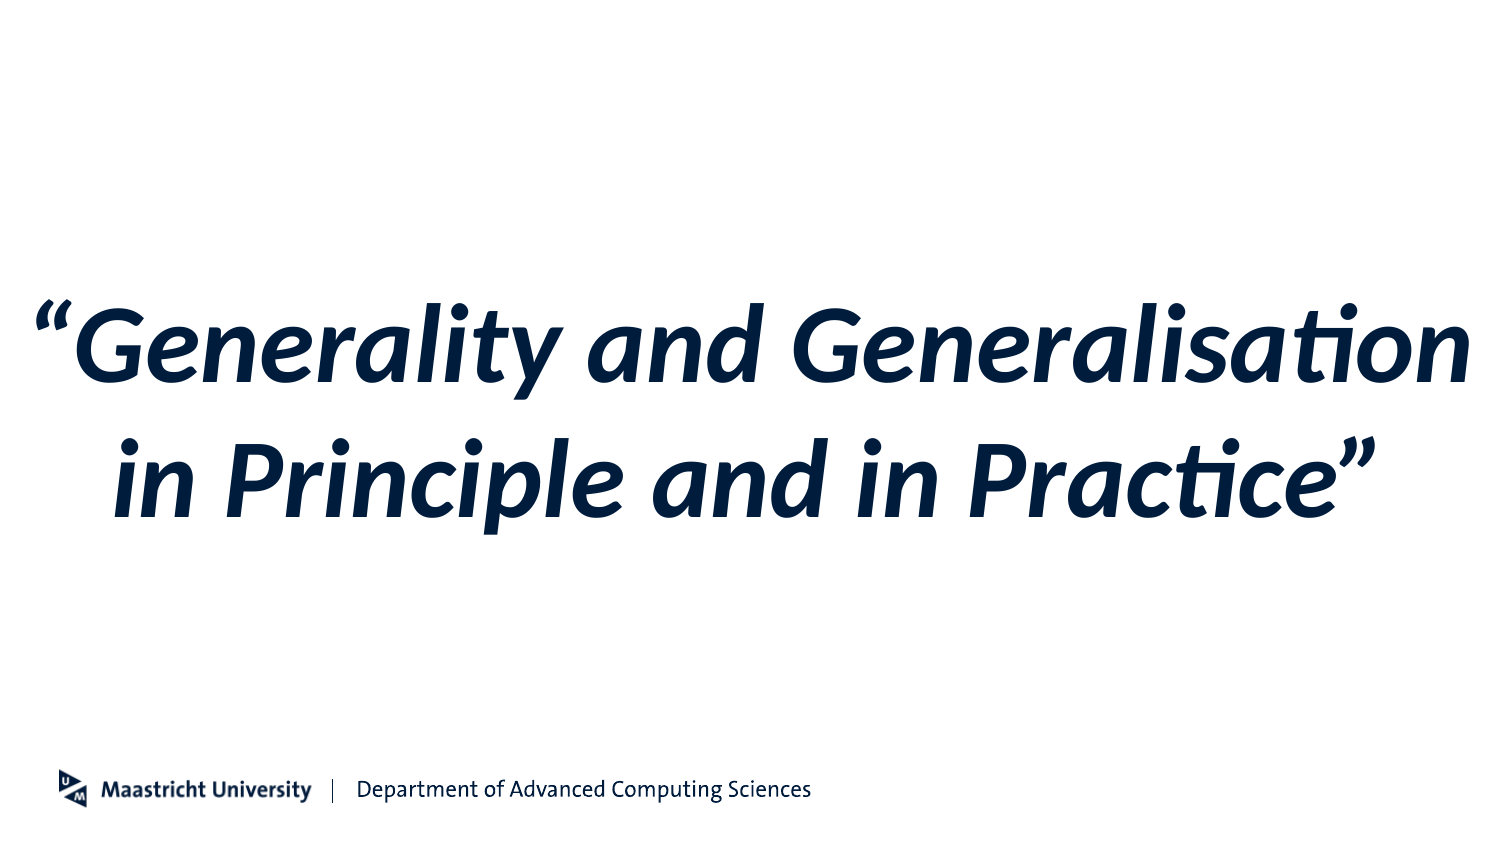

“Generality and Generalisation in Principle and in Practice”